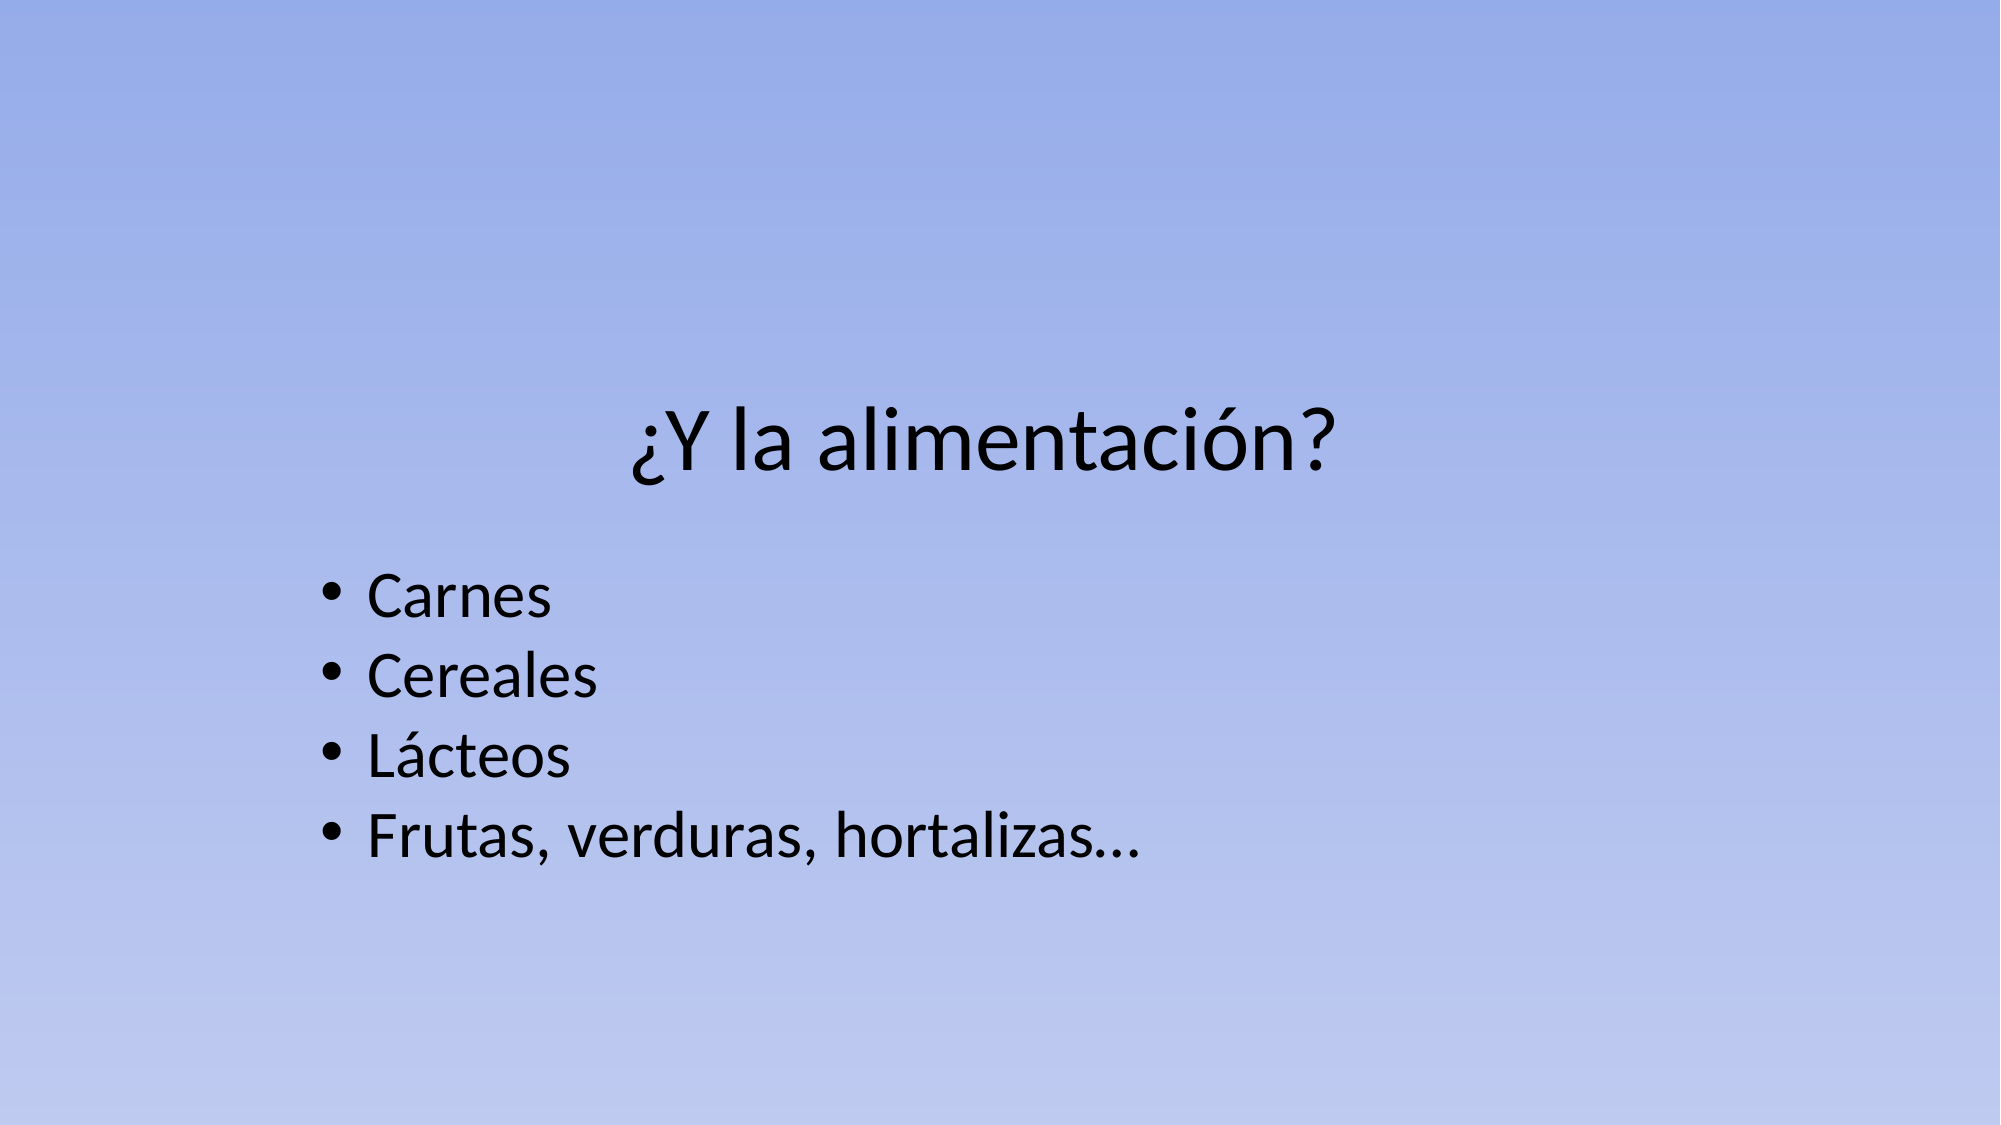

# ¿Y la alimentación?
Carnes
Cereales
Lácteos
Frutas, verduras, hortalizas…